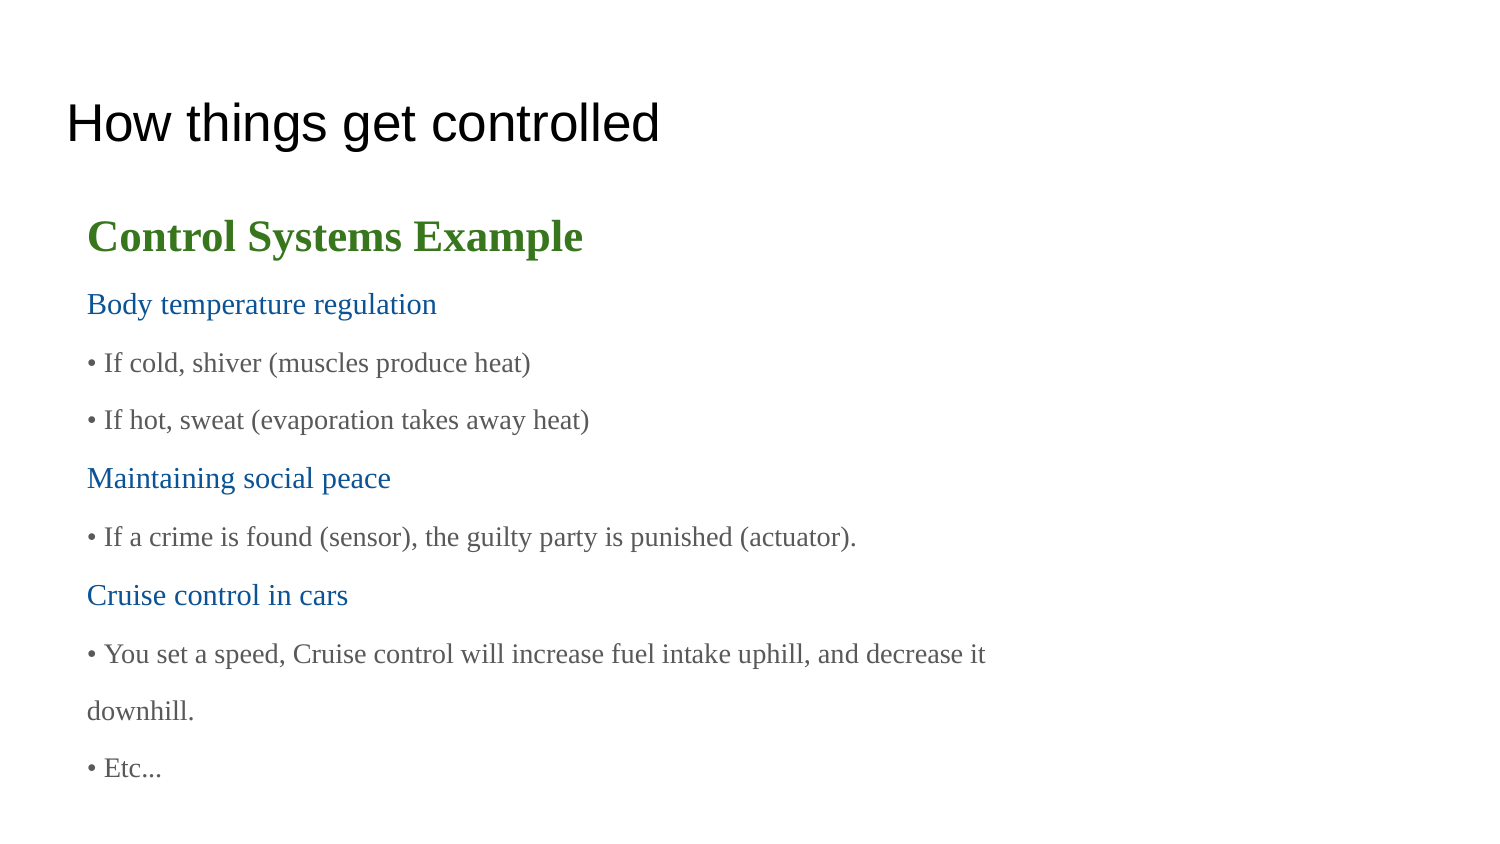

# How things get controlled
Control Systems Example
Body temperature regulation
• If cold, shiver (muscles produce heat)
• If hot, sweat (evaporation takes away heat)
Maintaining social peace
• If a crime is found (sensor), the guilty party is punished (actuator).
Cruise control in cars
• You set a speed, Cruise control will increase fuel intake uphill, and decrease it
downhill.
• Etc...